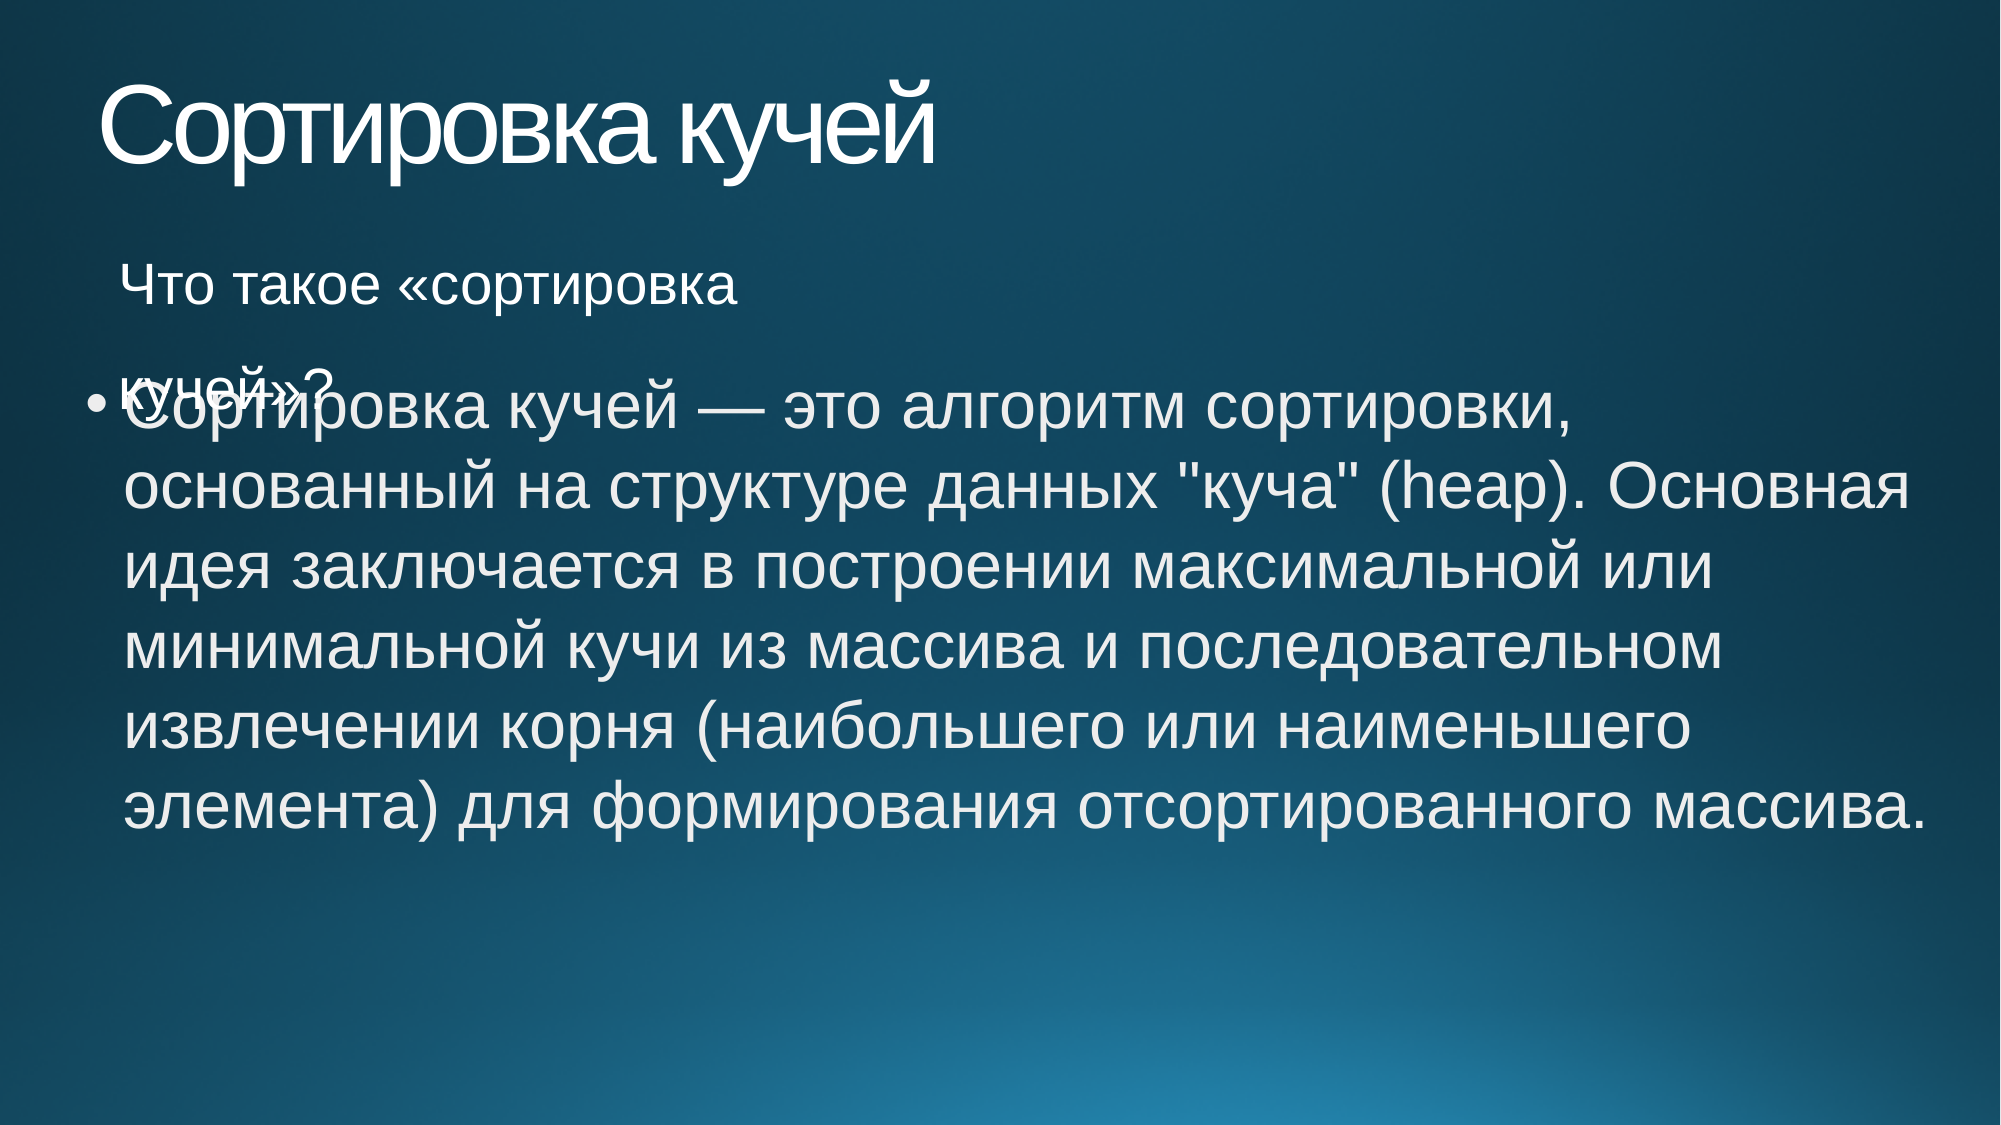

# Сортировка кучей
Что такое «сортировка кучей»?
Сортировка кучей — это алгоритм сортировки, основанный на структуре данных "куча" (heap). Основная идея заключается в построении максимальной или минимальной кучи из массива и последовательном извлечении корня (наибольшего или наименьшего элемента) для формирования отсортированного массива.